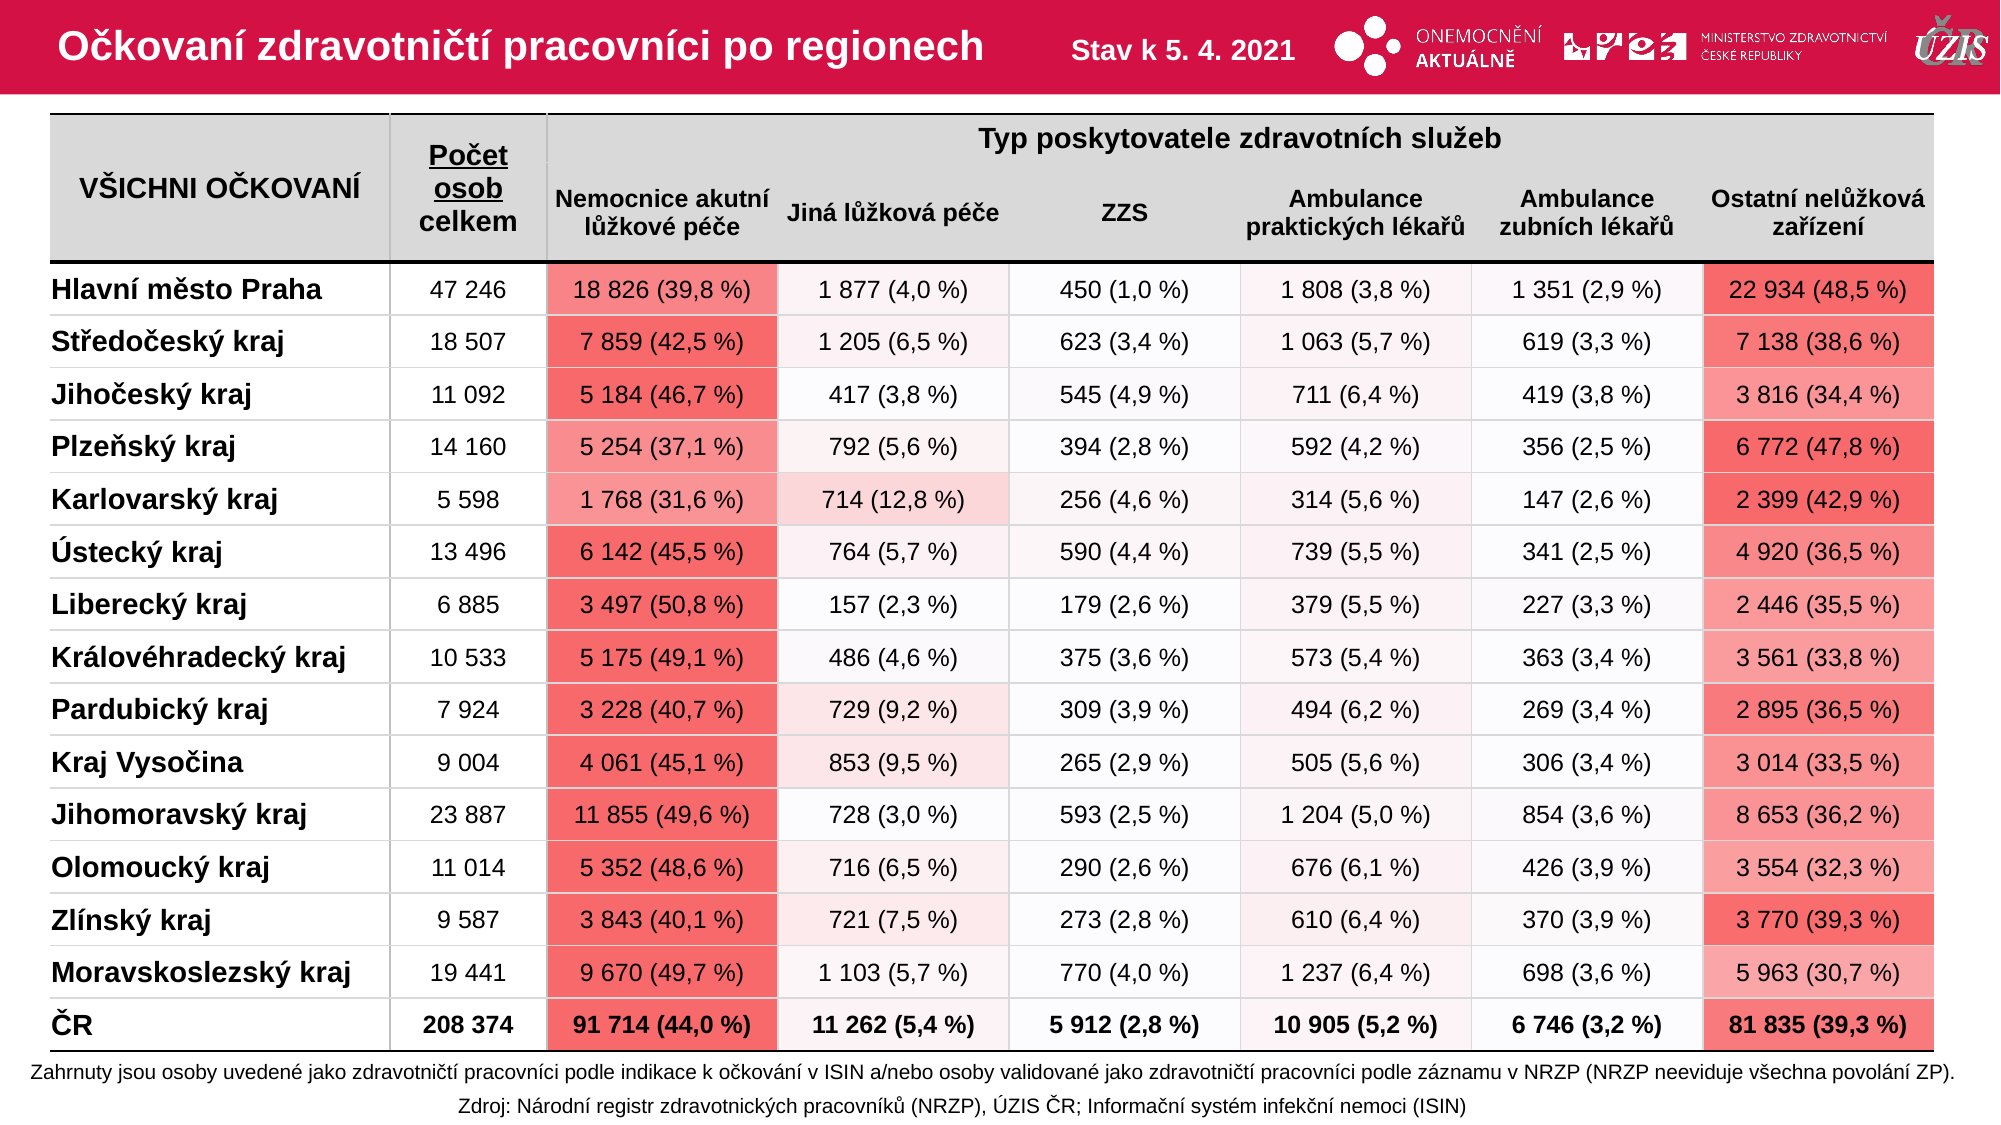

# Očkovaní zdravotničtí pracovníci po regionech
Stav k 5. 4. 2021
| VŠICHNI OČKOVANÍ | Počet osob celkem | Typ poskytovatele zdravotních služeb |  |  |  |  |  |
| --- | --- | --- | --- | --- | --- | --- | --- |
|  |  | Nemocnice akutní lůžkové péče | Jiná lůžková péče | ZZS | Ambulance praktických lékařů | Ambulance zubních lékařů | Ostatní nelůžková zařízení |
| Hlavní město Praha | 47 246 | 18 826 (39,8 %) | 1 877 (4,0 %) | 450 (1,0 %) | 1 808 (3,8 %) | 1 351 (2,9 %) | 22 934 (48,5 %) |
| Středočeský kraj | 18 507 | 7 859 (42,5 %) | 1 205 (6,5 %) | 623 (3,4 %) | 1 063 (5,7 %) | 619 (3,3 %) | 7 138 (38,6 %) |
| Jihočeský kraj | 11 092 | 5 184 (46,7 %) | 417 (3,8 %) | 545 (4,9 %) | 711 (6,4 %) | 419 (3,8 %) | 3 816 (34,4 %) |
| Plzeňský kraj | 14 160 | 5 254 (37,1 %) | 792 (5,6 %) | 394 (2,8 %) | 592 (4,2 %) | 356 (2,5 %) | 6 772 (47,8 %) |
| Karlovarský kraj | 5 598 | 1 768 (31,6 %) | 714 (12,8 %) | 256 (4,6 %) | 314 (5,6 %) | 147 (2,6 %) | 2 399 (42,9 %) |
| Ústecký kraj | 13 496 | 6 142 (45,5 %) | 764 (5,7 %) | 590 (4,4 %) | 739 (5,5 %) | 341 (2,5 %) | 4 920 (36,5 %) |
| Liberecký kraj | 6 885 | 3 497 (50,8 %) | 157 (2,3 %) | 179 (2,6 %) | 379 (5,5 %) | 227 (3,3 %) | 2 446 (35,5 %) |
| Královéhradecký kraj | 10 533 | 5 175 (49,1 %) | 486 (4,6 %) | 375 (3,6 %) | 573 (5,4 %) | 363 (3,4 %) | 3 561 (33,8 %) |
| Pardubický kraj | 7 924 | 3 228 (40,7 %) | 729 (9,2 %) | 309 (3,9 %) | 494 (6,2 %) | 269 (3,4 %) | 2 895 (36,5 %) |
| Kraj Vysočina | 9 004 | 4 061 (45,1 %) | 853 (9,5 %) | 265 (2,9 %) | 505 (5,6 %) | 306 (3,4 %) | 3 014 (33,5 %) |
| Jihomoravský kraj | 23 887 | 11 855 (49,6 %) | 728 (3,0 %) | 593 (2,5 %) | 1 204 (5,0 %) | 854 (3,6 %) | 8 653 (36,2 %) |
| Olomoucký kraj | 11 014 | 5 352 (48,6 %) | 716 (6,5 %) | 290 (2,6 %) | 676 (6,1 %) | 426 (3,9 %) | 3 554 (32,3 %) |
| Zlínský kraj | 9 587 | 3 843 (40,1 %) | 721 (7,5 %) | 273 (2,8 %) | 610 (6,4 %) | 370 (3,9 %) | 3 770 (39,3 %) |
| Moravskoslezský kraj | 19 441 | 9 670 (49,7 %) | 1 103 (5,7 %) | 770 (4,0 %) | 1 237 (6,4 %) | 698 (3,6 %) | 5 963 (30,7 %) |
| ČR | 208 374 | 91 714 (44,0 %) | 11 262 (5,4 %) | 5 912 (2,8 %) | 10 905 (5,2 %) | 6 746 (3,2 %) | 81 835 (39,3 %) |
|  |  |  |  |  |  |
| --- | --- | --- | --- | --- | --- |
|  |  |  |  |  |  |
|  |  |  |  |  |  |
|  |  |  |  |  |  |
|  |  |  |  |  |  |
|  |  |  |  |  |  |
|  |  |  |  |  |  |
|  |  |  |  |  |  |
|  |  |  |  |  |  |
|  |  |  |  |  |  |
|  |  |  |  |  |  |
|  |  |  |  |  |  |
|  |  |  |  |  |  |
|  |  |  |  |  |  |
|  |  |  |  |  |  |
Zahrnuty jsou osoby uvedené jako zdravotničtí pracovníci podle indikace k očkování v ISIN a/nebo osoby validované jako zdravotničtí pracovníci podle záznamu v NRZP (NRZP neeviduje všechna povolání ZP).
Zdroj: Národní registr zdravotnických pracovníků (NRZP), ÚZIS ČR; Informační systém infekční nemoci (ISIN)